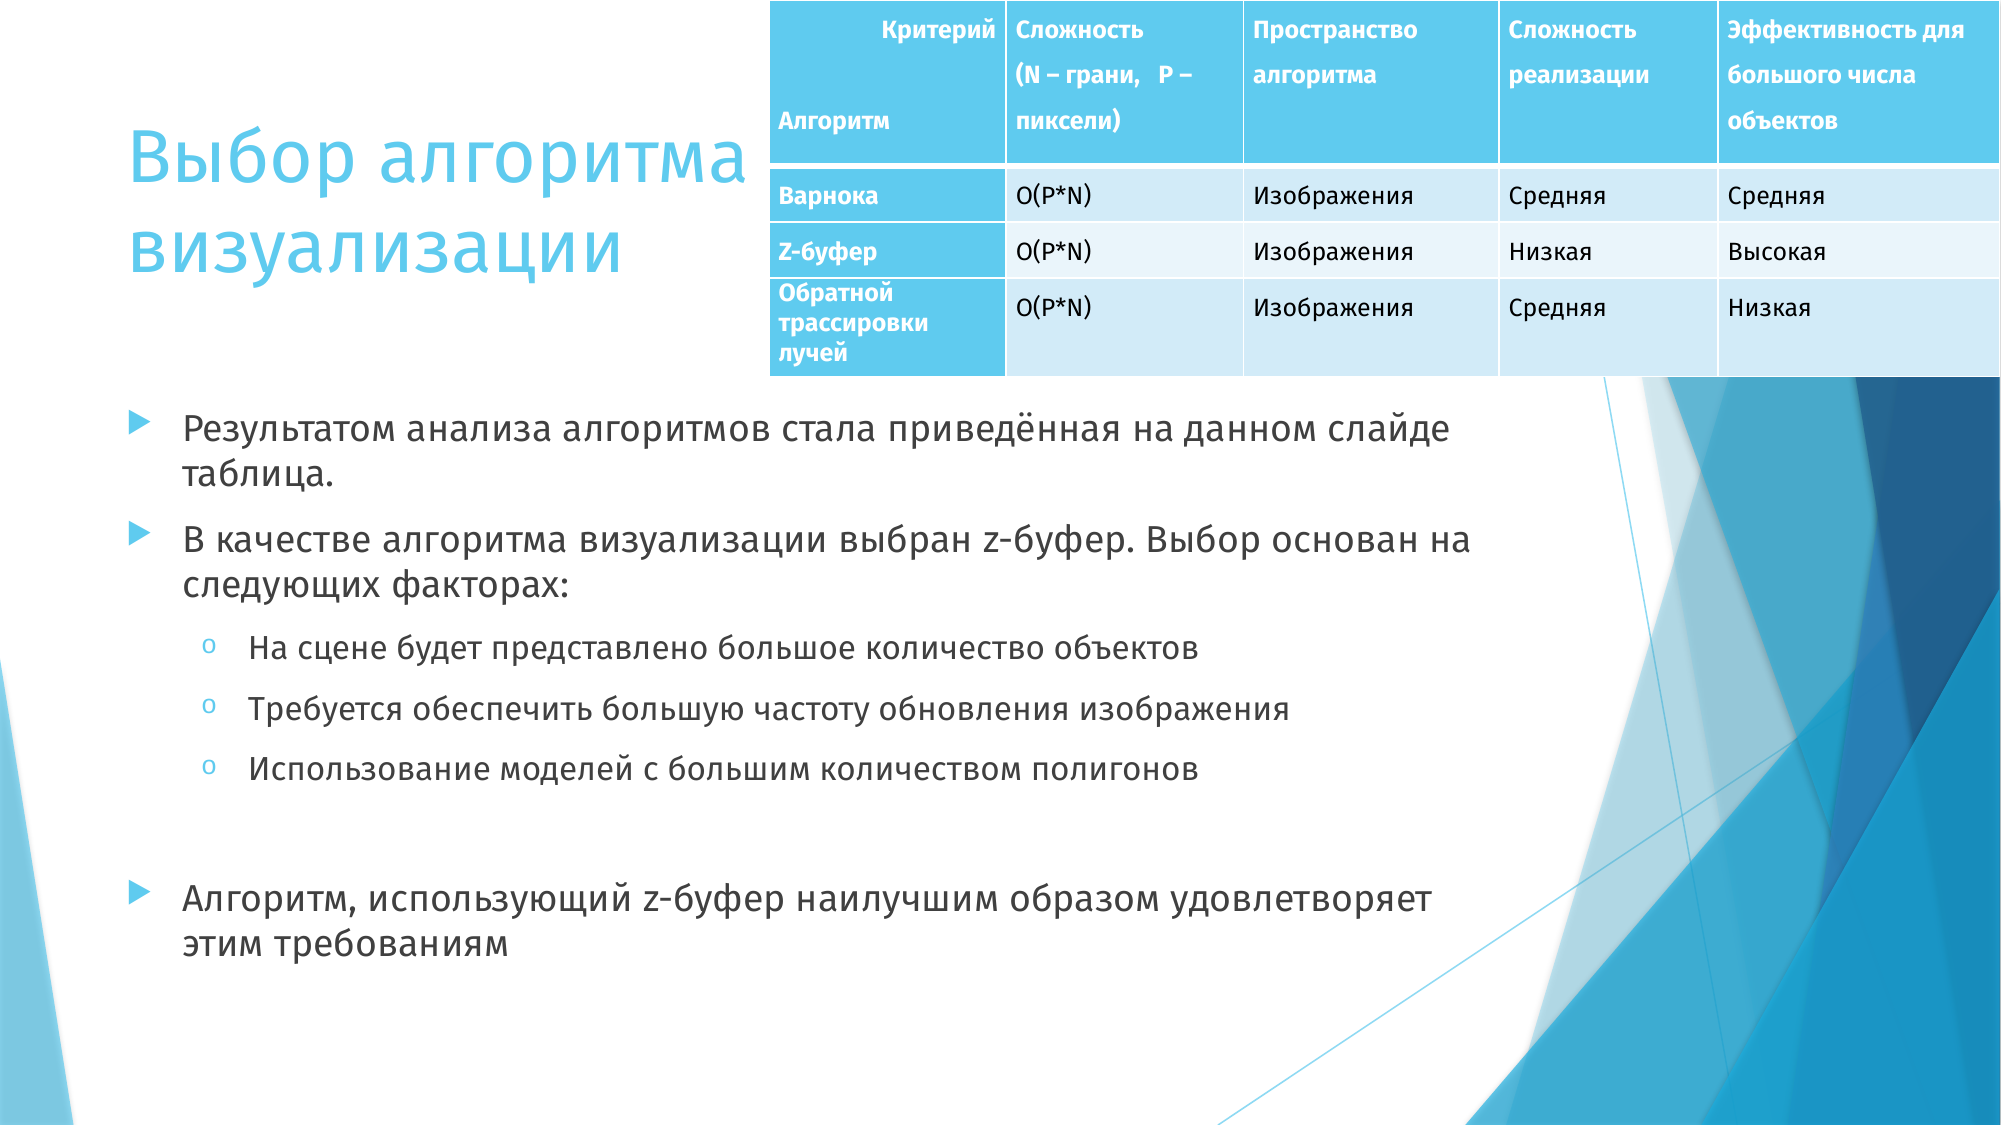

| Критерий   Алгоритм | Сложность (N – грани, P – пиксели) | Пространство алгоритма | Сложность реализации | Эффективность для большого числа объектов |
| --- | --- | --- | --- | --- |
| Варнока | O(P\*N) | Изображения | Средняя | Средняя |
| Z-буфер | O(P\*N) | Изображения | Низкая | Высокая |
| Обратной трассировки лучей | O(P\*N) | Изображения | Средняя | Низкая |
# Выбор алгоритма визуализации
Результатом анализа алгоритмов стала приведённая на данном слайде таблица.
В качестве алгоритма визуализации выбран z-буфер. Выбор основан на следующих факторах:
На сцене будет представлено большое количество объектов
Требуется обеспечить большую частоту обновления изображения
Использование моделей с большим количеством полигонов

Алгоритм, использующий z-буфер наилучшим образом удовлетворяет этим требованиям